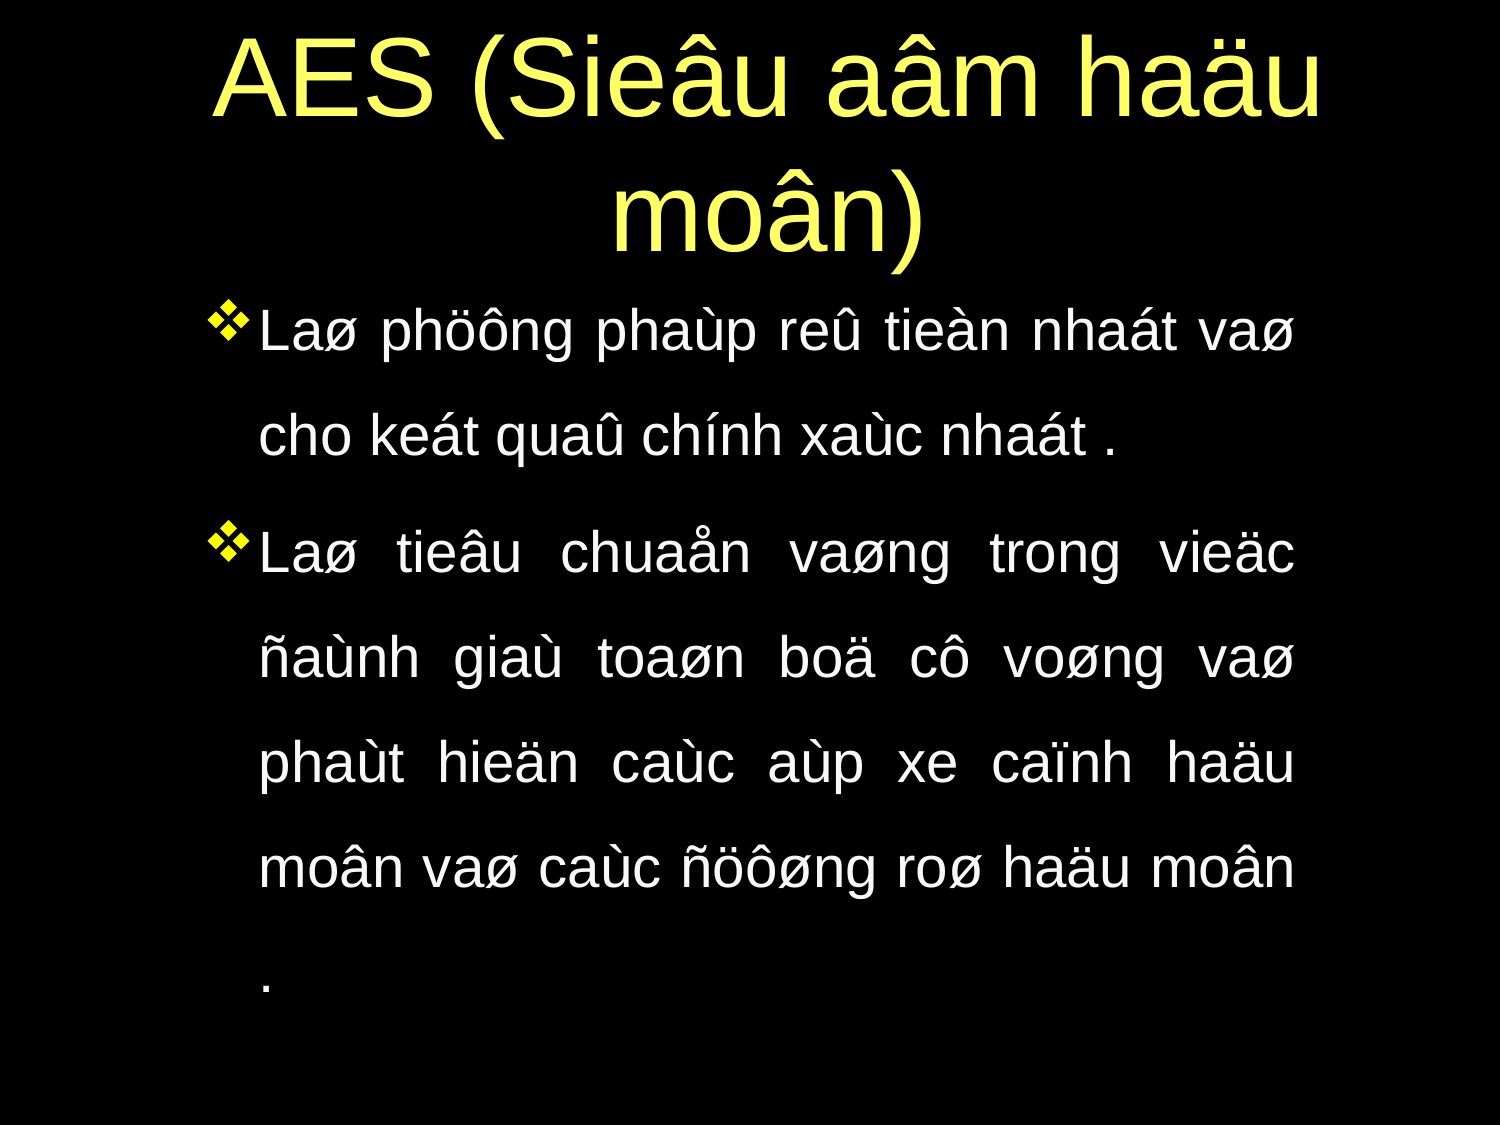

# AES (Sieâu aâm haäu moân)
Laø phöông phaùp reû tieàn nhaát vaø cho keát quaû chính xaùc nhaát .
Laø tieâu chuaån vaøng trong vieäc ñaùnh giaù toaøn boä cô voøng vaø phaùt hieän caùc aùp xe caïnh haäu moân vaø caùc ñöôøng roø haäu moân .